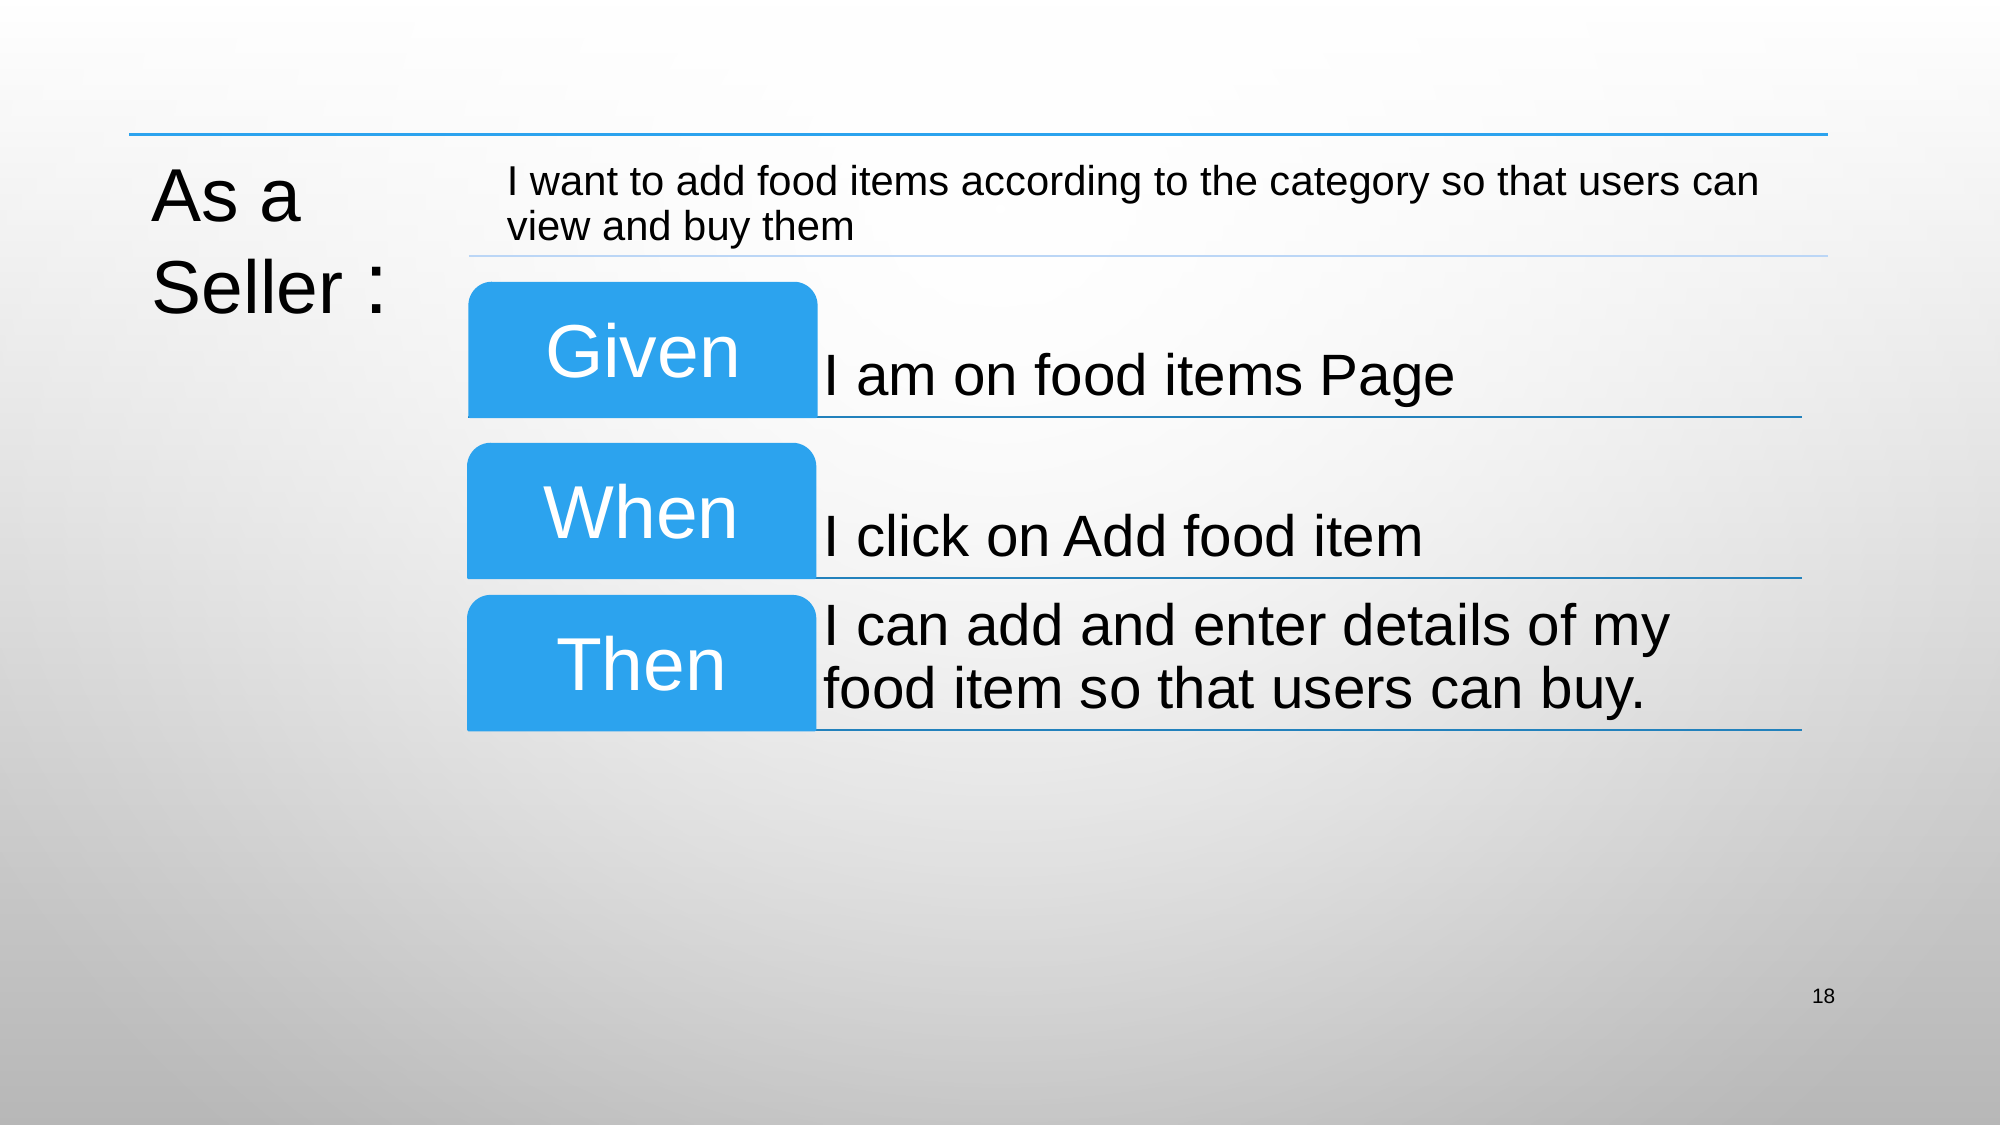

As a Seller :

I want to add food items according to the category so that users can view and buy them

I am on food items Page
Given

I click on Add food item
When

I can add and enter details of my food item so that users can buy.
Then

18